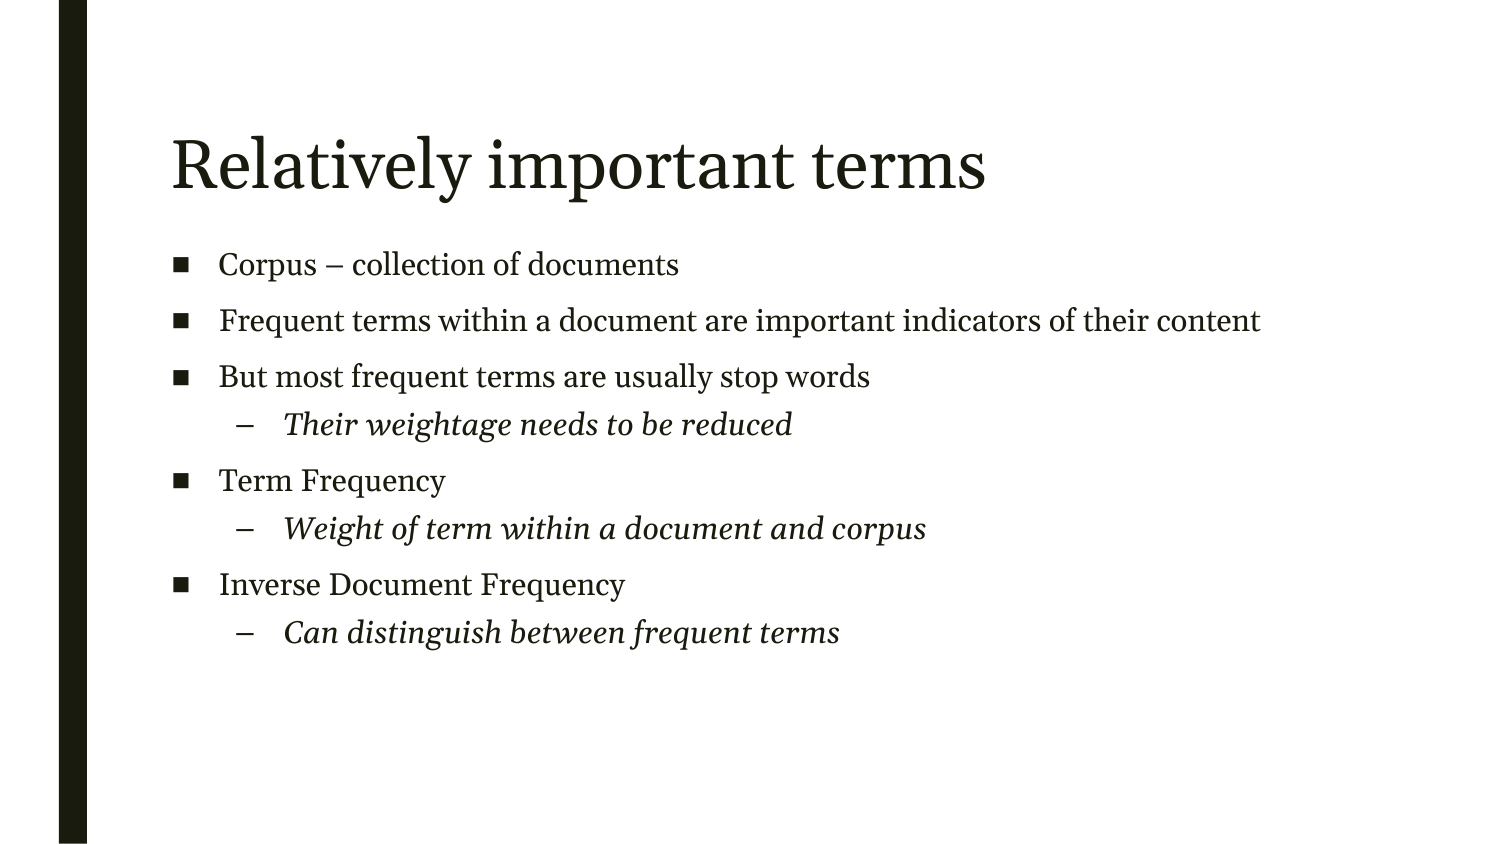

# Relatively important terms
Corpus – collection of documents
Frequent terms within a document are important indicators of their content
But most frequent terms are usually stop words
Their weightage needs to be reduced
Term Frequency
Weight of term within a document and corpus
Inverse Document Frequency
Can distinguish between frequent terms